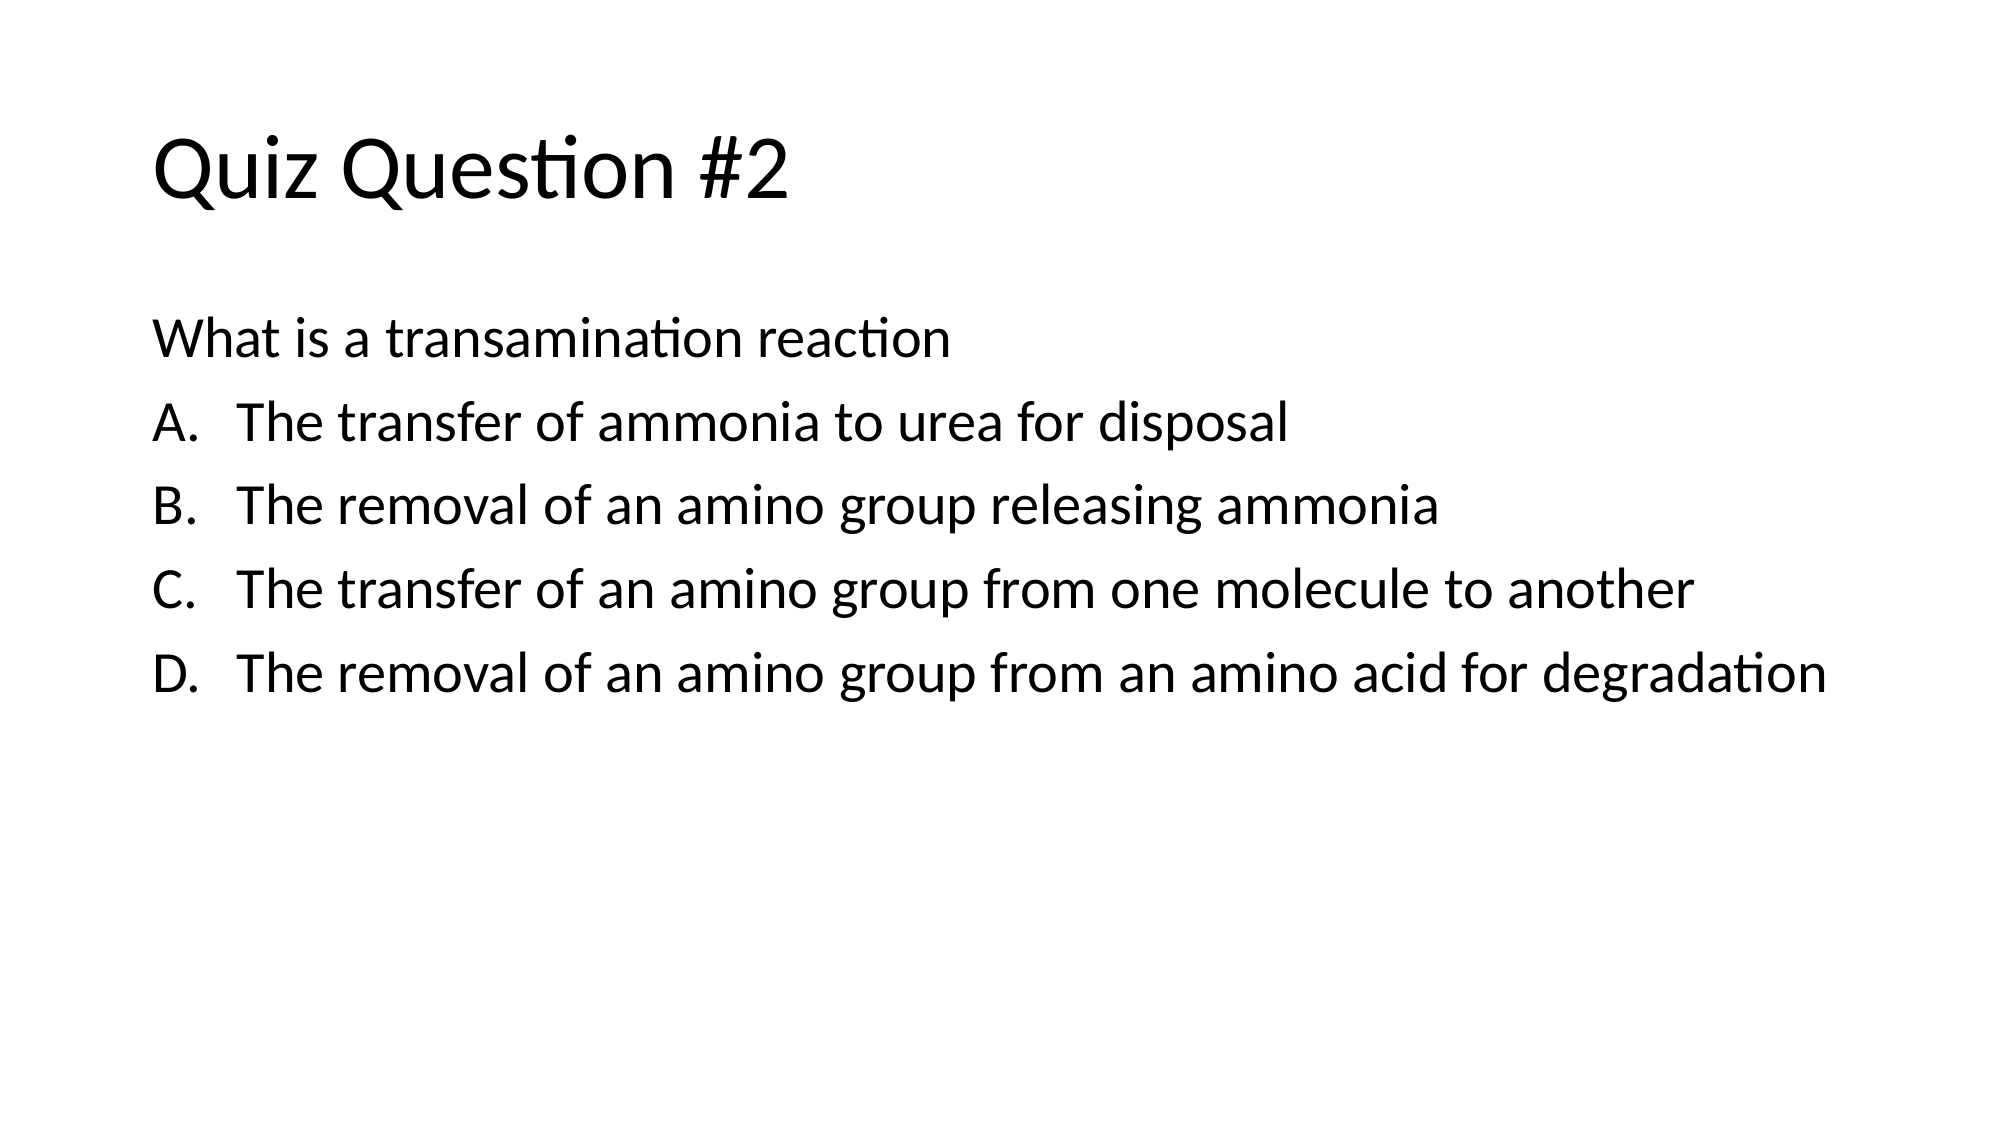

# Quiz Question #2
What is a transamination reaction
The transfer of ammonia to urea for disposal
The removal of an amino group releasing ammonia
The transfer of an amino group from one molecule to another
The removal of an amino group from an amino acid for degradation